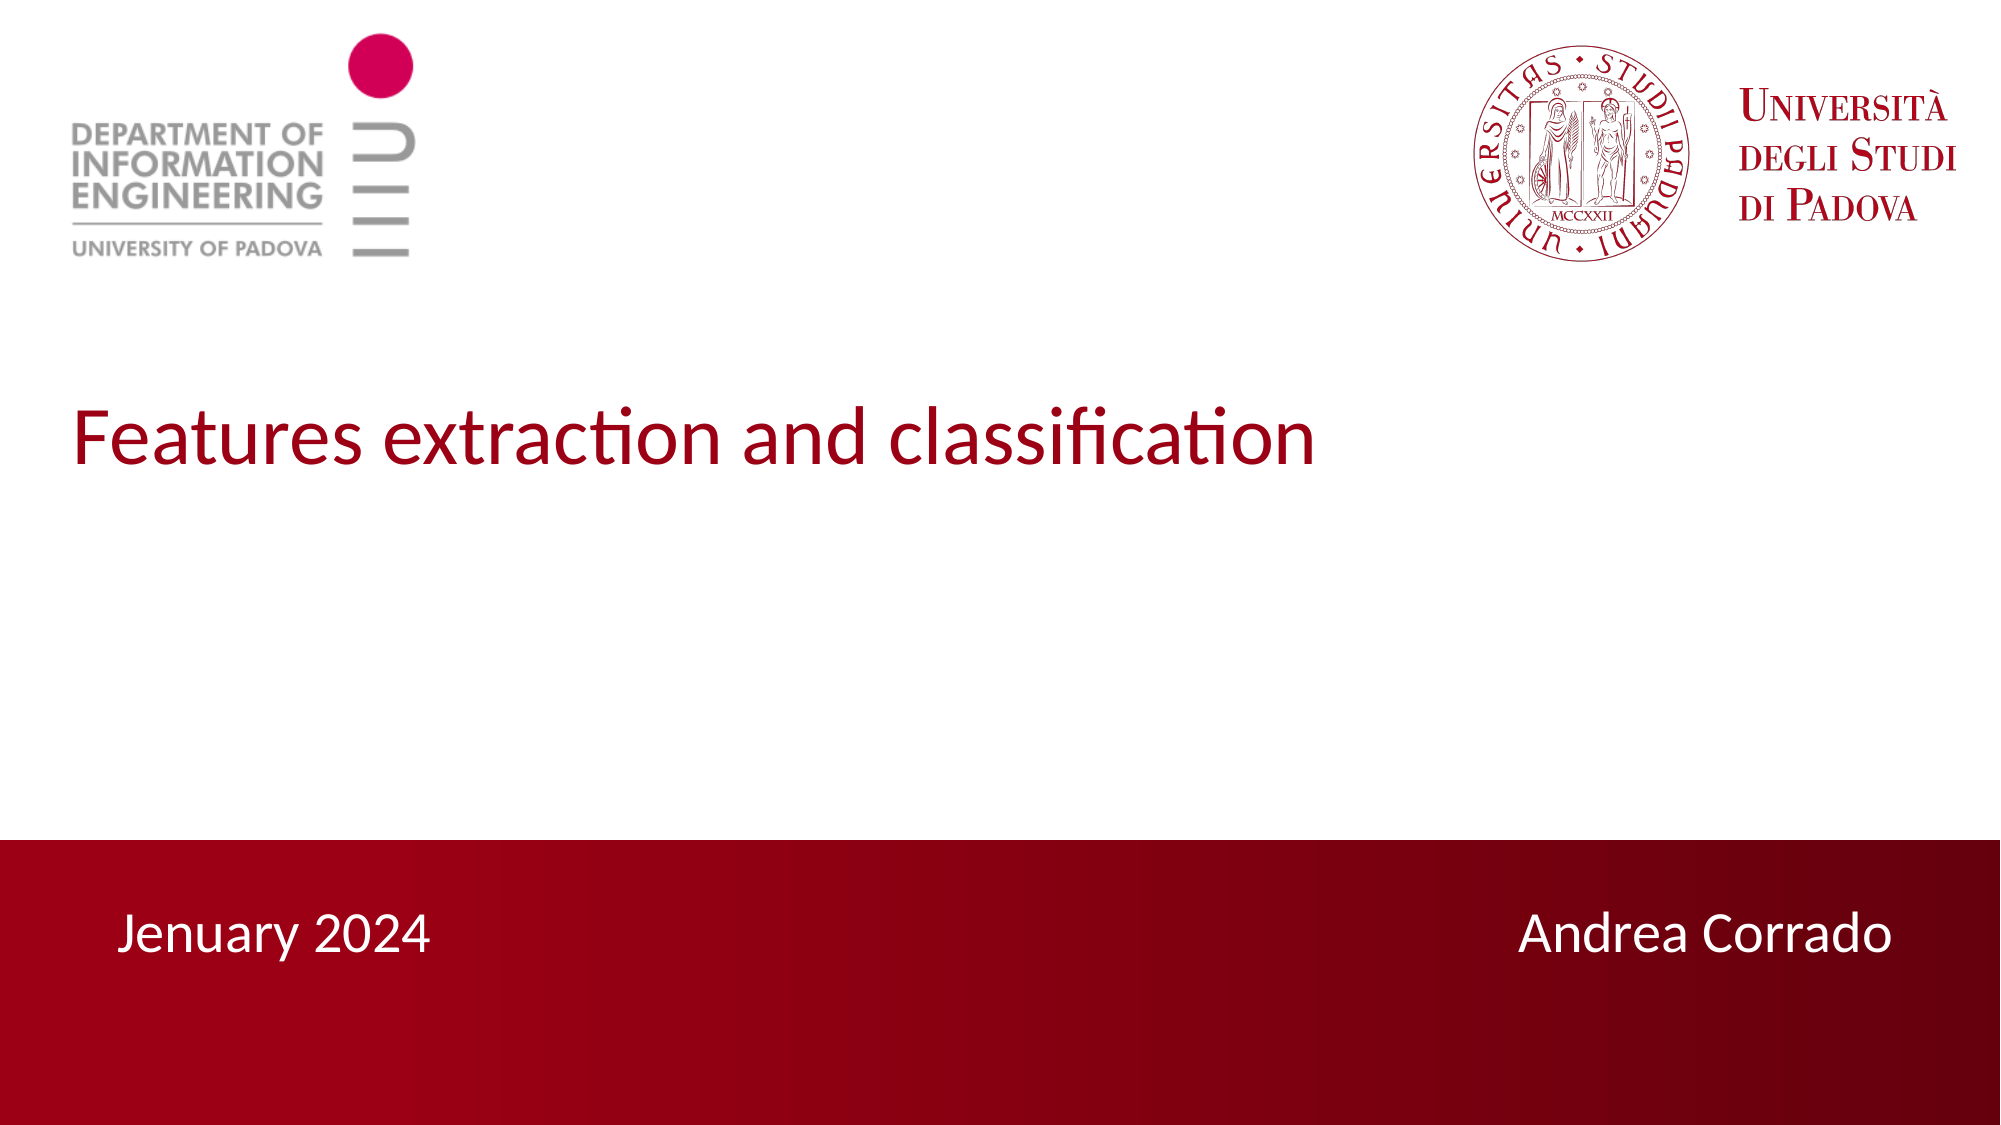

Features extraction and classification

Andrea Corrado
Jenuary 2024